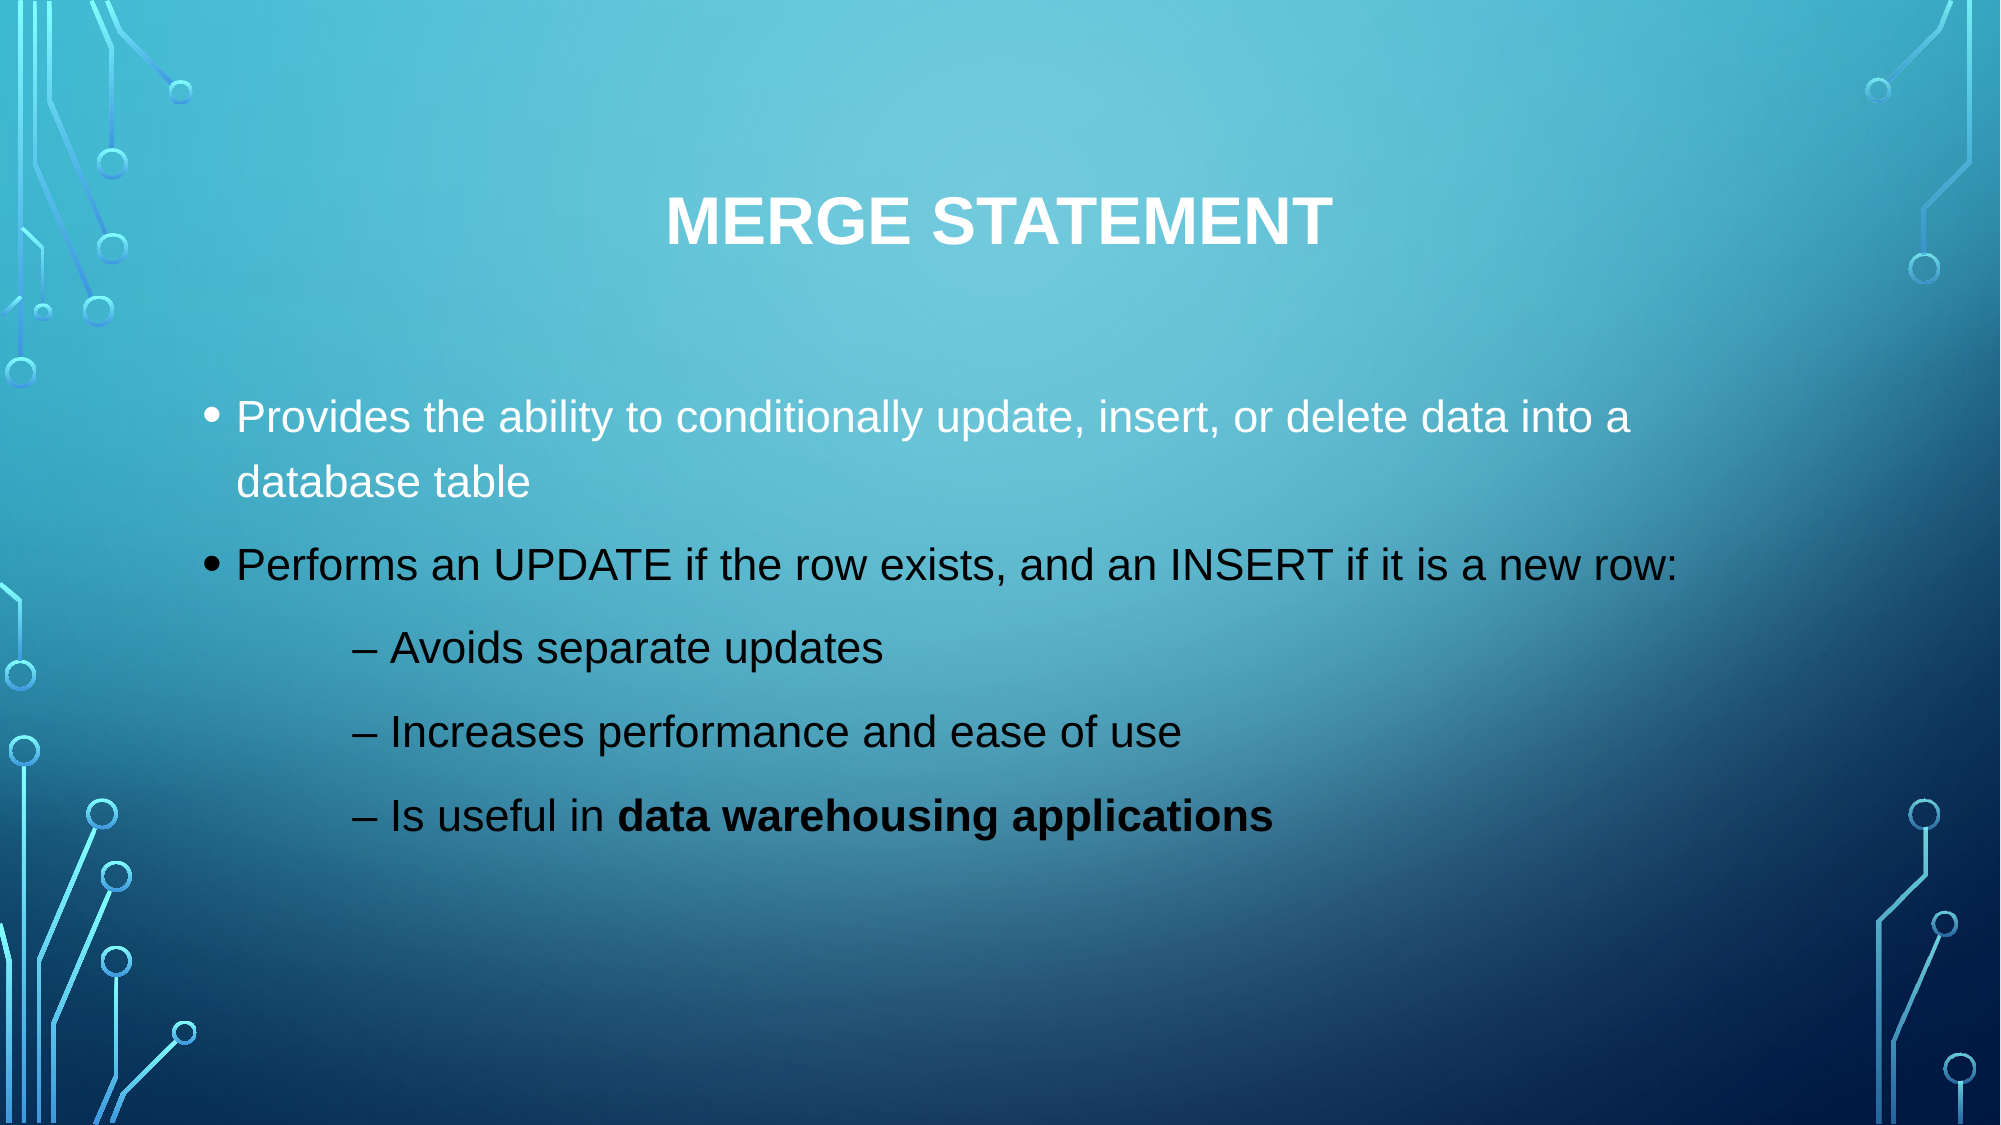

# MERGE Statement
Provides the ability to conditionally update, insert, or delete data into a database table
Performs an UPDATE if the row exists, and an INSERT if it is a new row:
	– Avoids separate updates
	– Increases performance and ease of use
	– Is useful in data warehousing applications